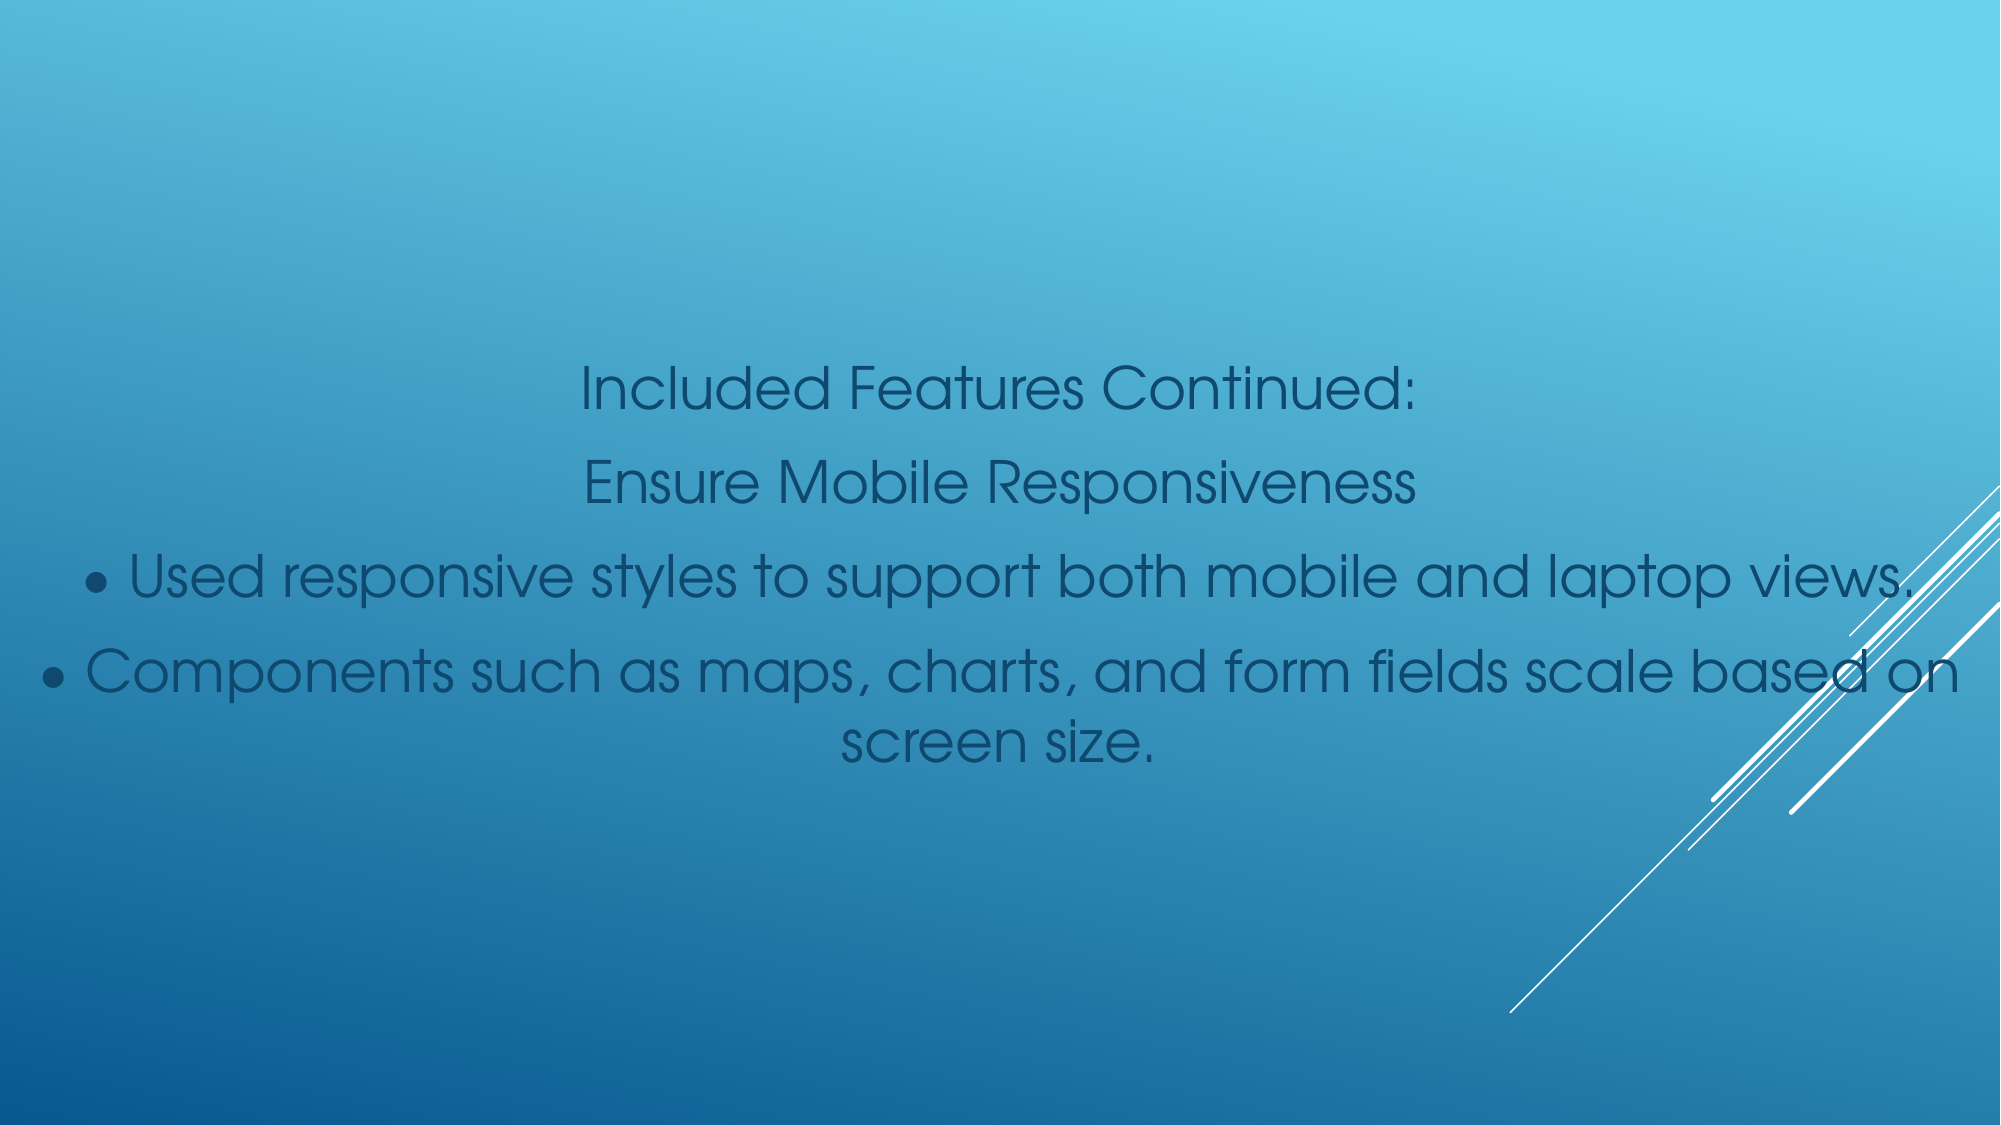

Included Features Continued:
Ensure Mobile Responsiveness
• Used responsive styles to support both mobile and laptop views.
• Components such as maps, charts, and form fields scale based on screen size.